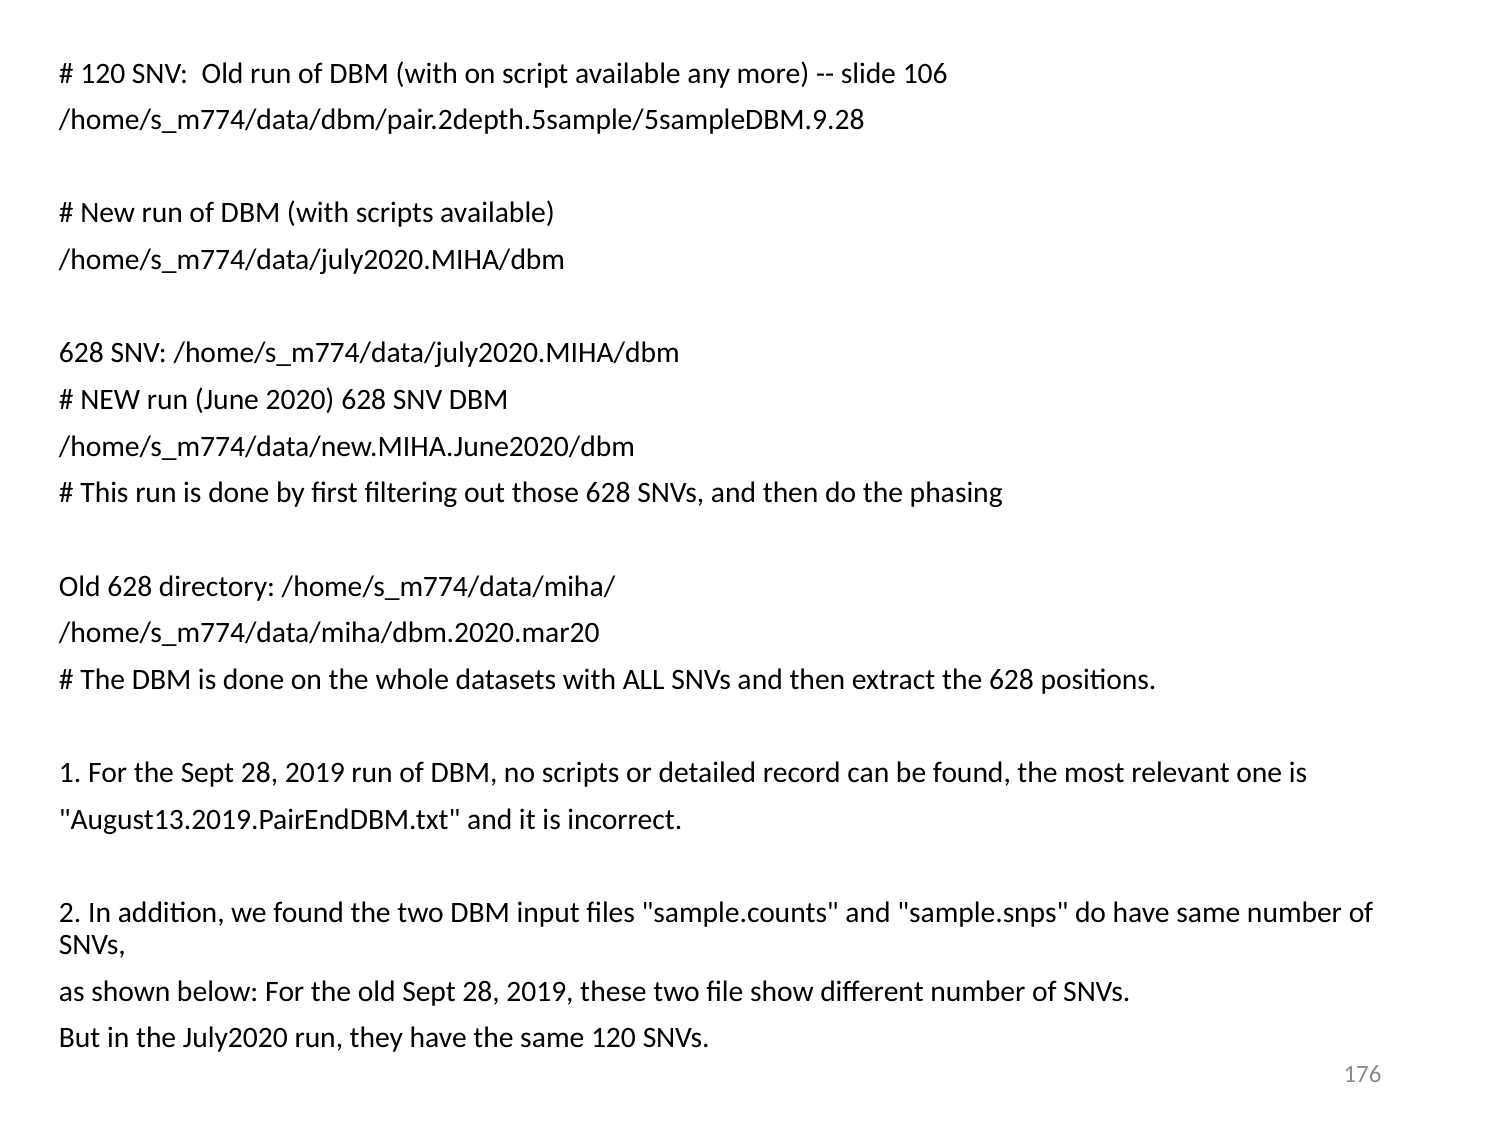

# 120 SNV:  Old run of DBM (with on script available any more) -- slide 106
/home/s_m774/data/dbm/pair.2depth.5sample/5sampleDBM.9.28

# New run of DBM (with scripts available)
/home/s_m774/data/july2020.MIHA/dbm

628 SNV: /home/s_m774/data/july2020.MIHA/dbm
# NEW run (June 2020) 628 SNV DBM
/home/s_m774/data/new.MIHA.June2020/dbm
# This run is done by first filtering out those 628 SNVs, and then do the phasing

Old 628 directory: /home/s_m774/data/miha/
/home/s_m774/data/miha/dbm.2020.mar20
# The DBM is done on the whole datasets with ALL SNVs and then extract the 628 positions.

1. For the Sept 28, 2019 run of DBM, no scripts or detailed record can be found, the most relevant one is
"August13.2019.PairEndDBM.txt" and it is incorrect.

2. In addition, we found the two DBM input files "sample.counts" and "sample.snps" do have same number of SNVs,
as shown below: For the old Sept 28, 2019, these two file show different number of SNVs.
But in the July2020 run, they have the same 120 SNVs.
176